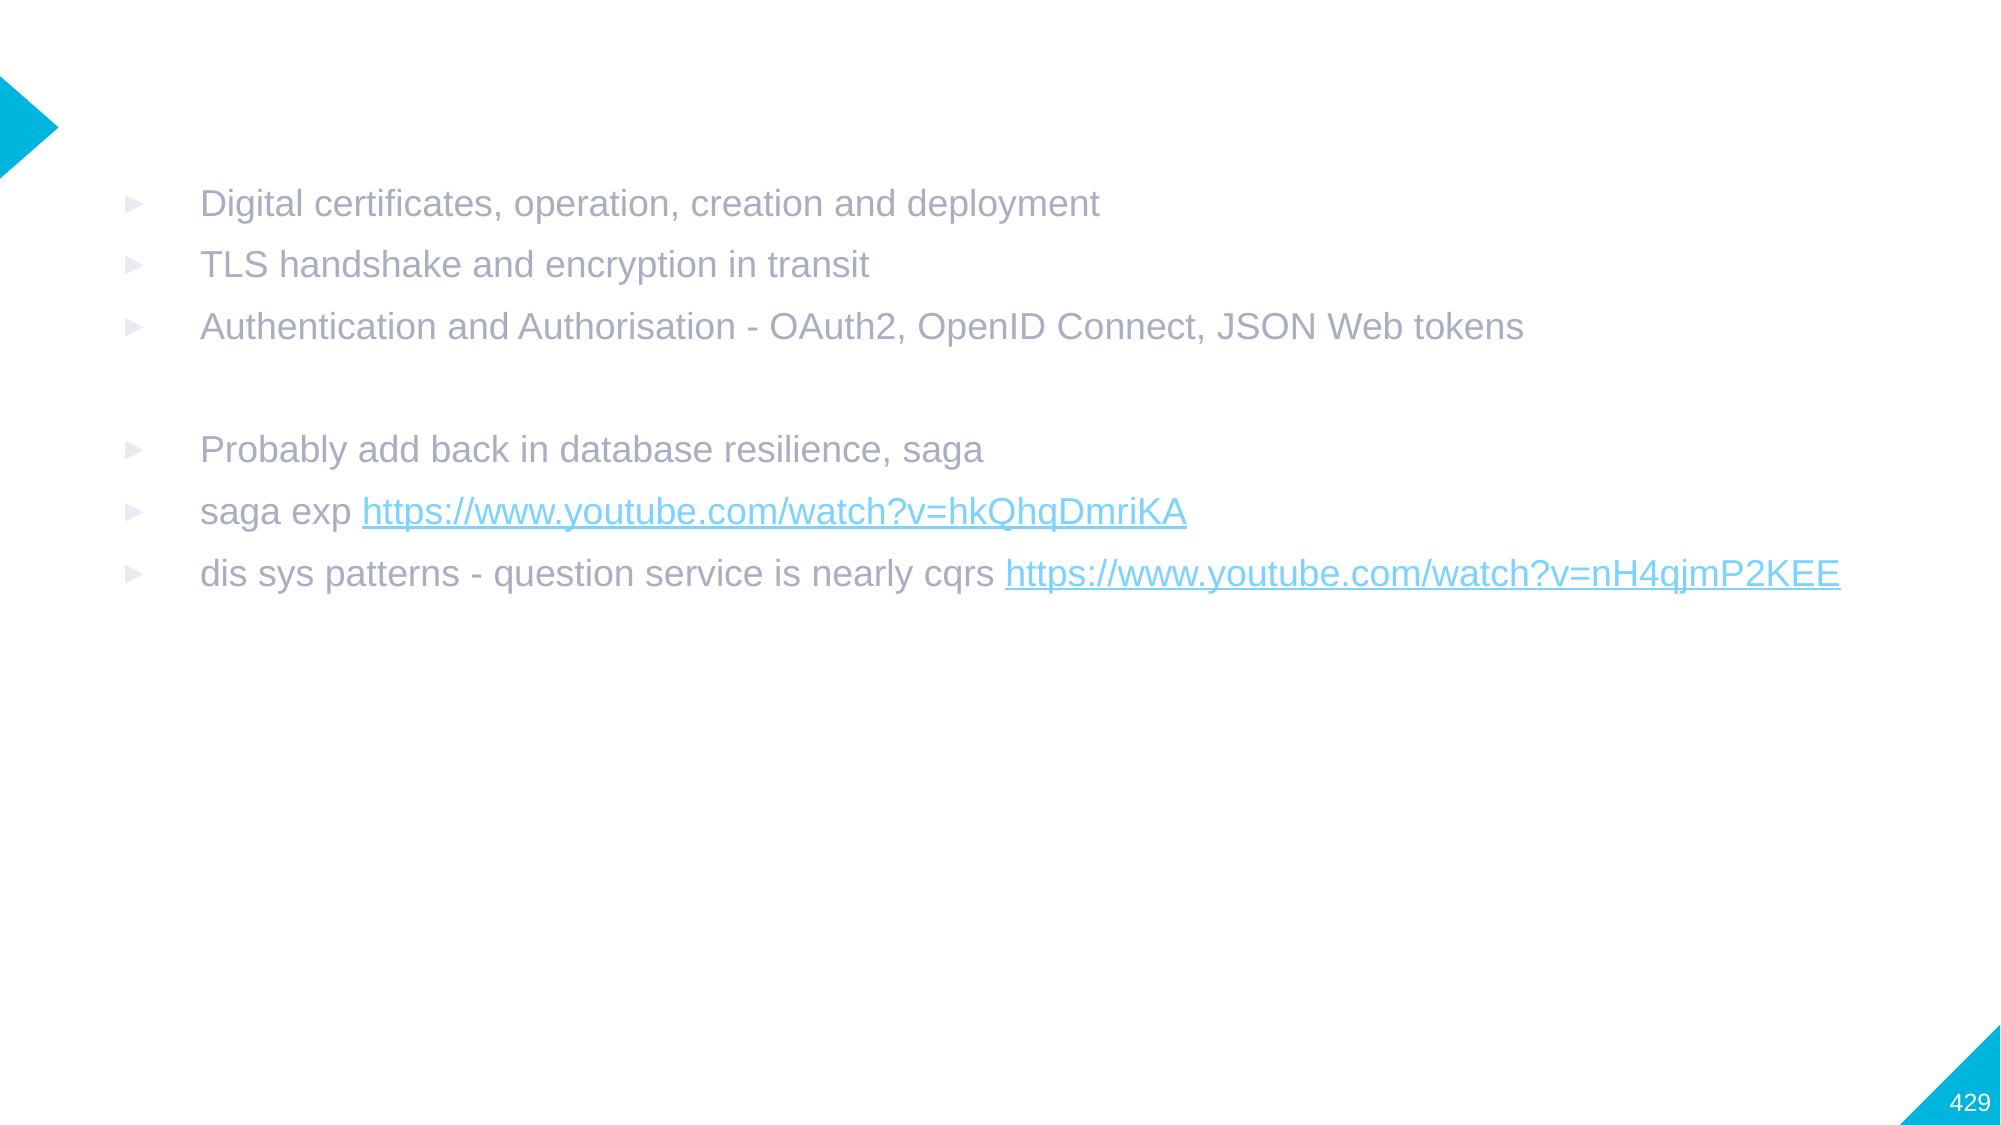

#
Digital certificates, operation, creation and deployment
TLS handshake and encryption in transit
Authentication and Authorisation - OAuth2, OpenID Connect, JSON Web tokens

Probably add back in database resilience, saga
saga exp https://www.youtube.com/watch?v=hkQhqDmriKA
dis sys patterns - question service is nearly cqrs https://www.youtube.com/watch?v=nH4qjmP2KEE

429